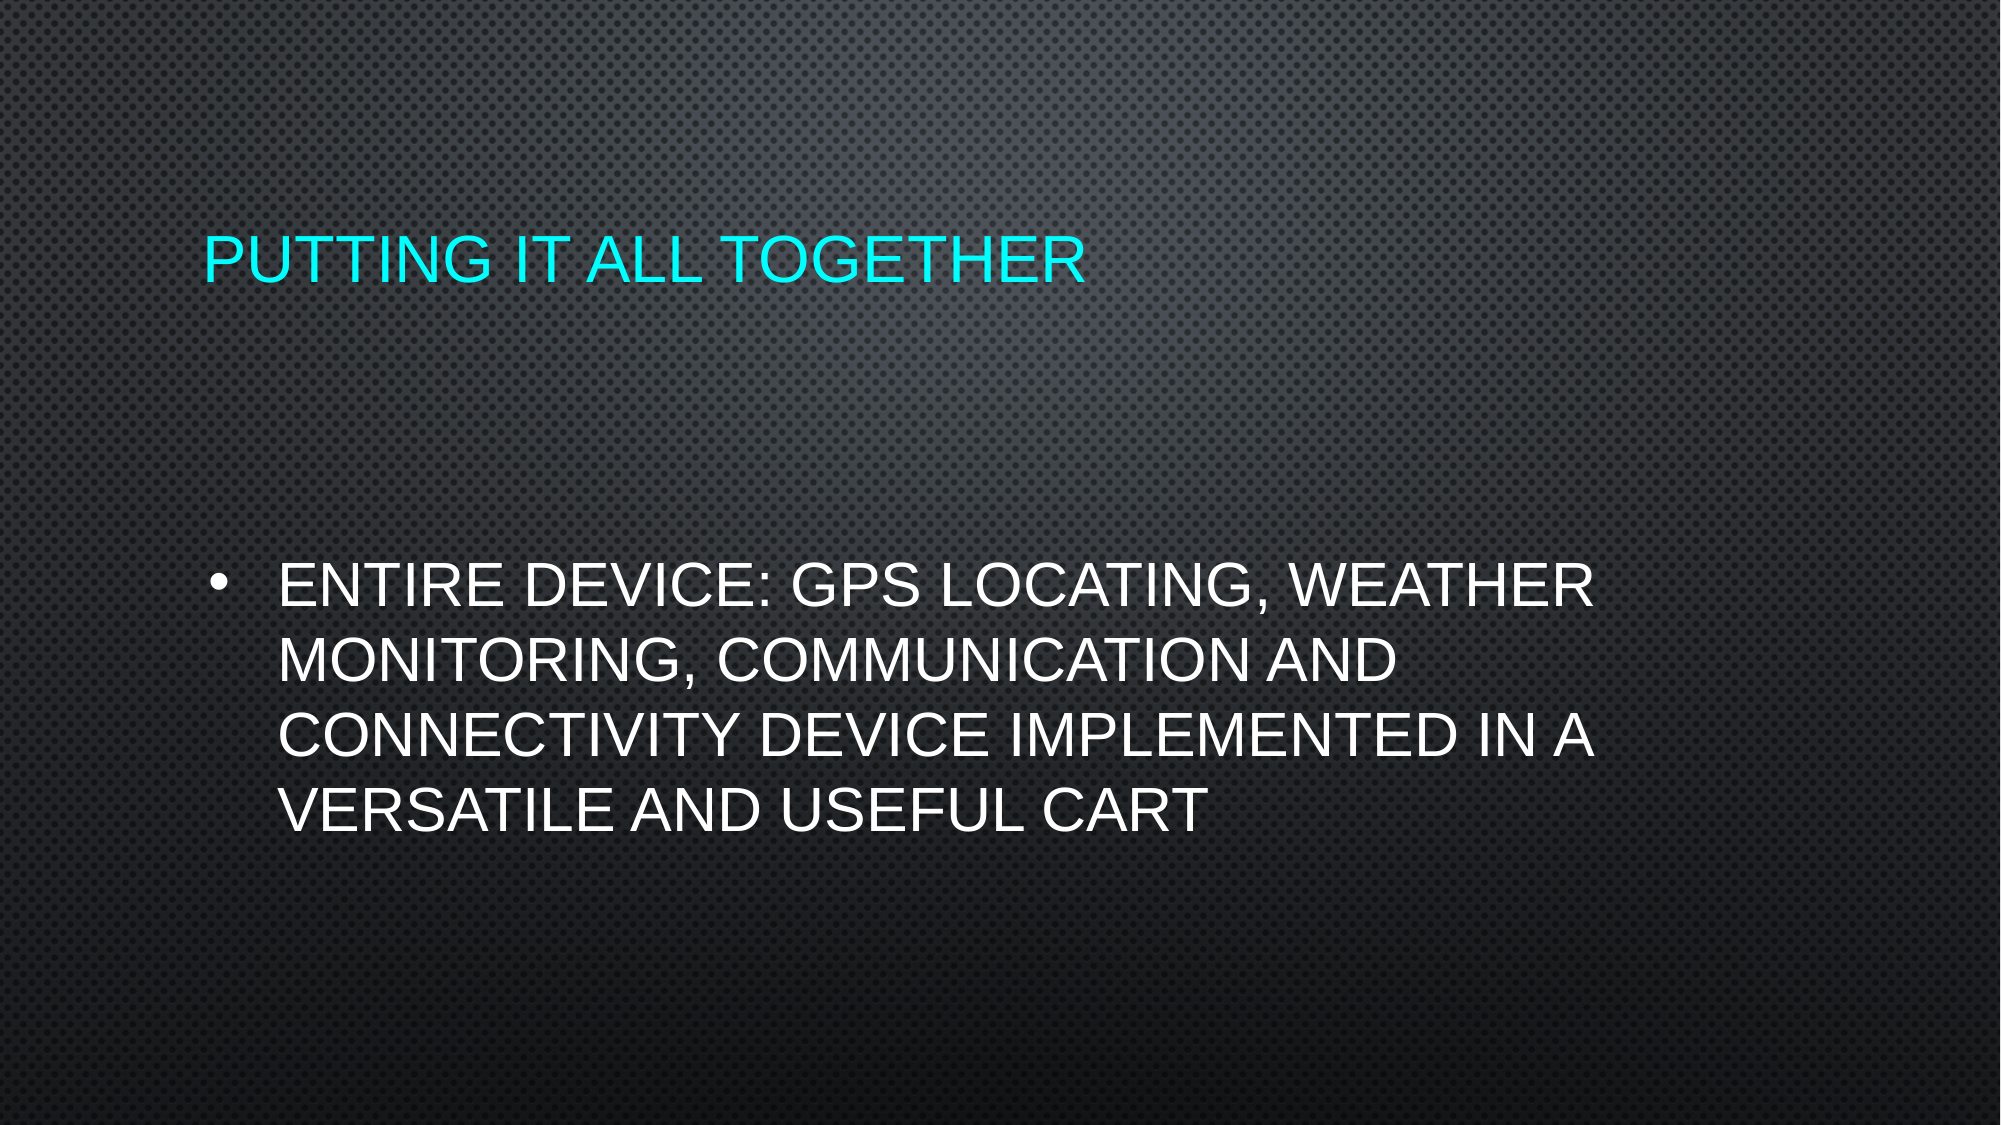

# PUTTING IT ALL TOGETHER
Entire Device: GPS locating, weather monitoring, communication and connectivity device implemented in a versatile and useful cart